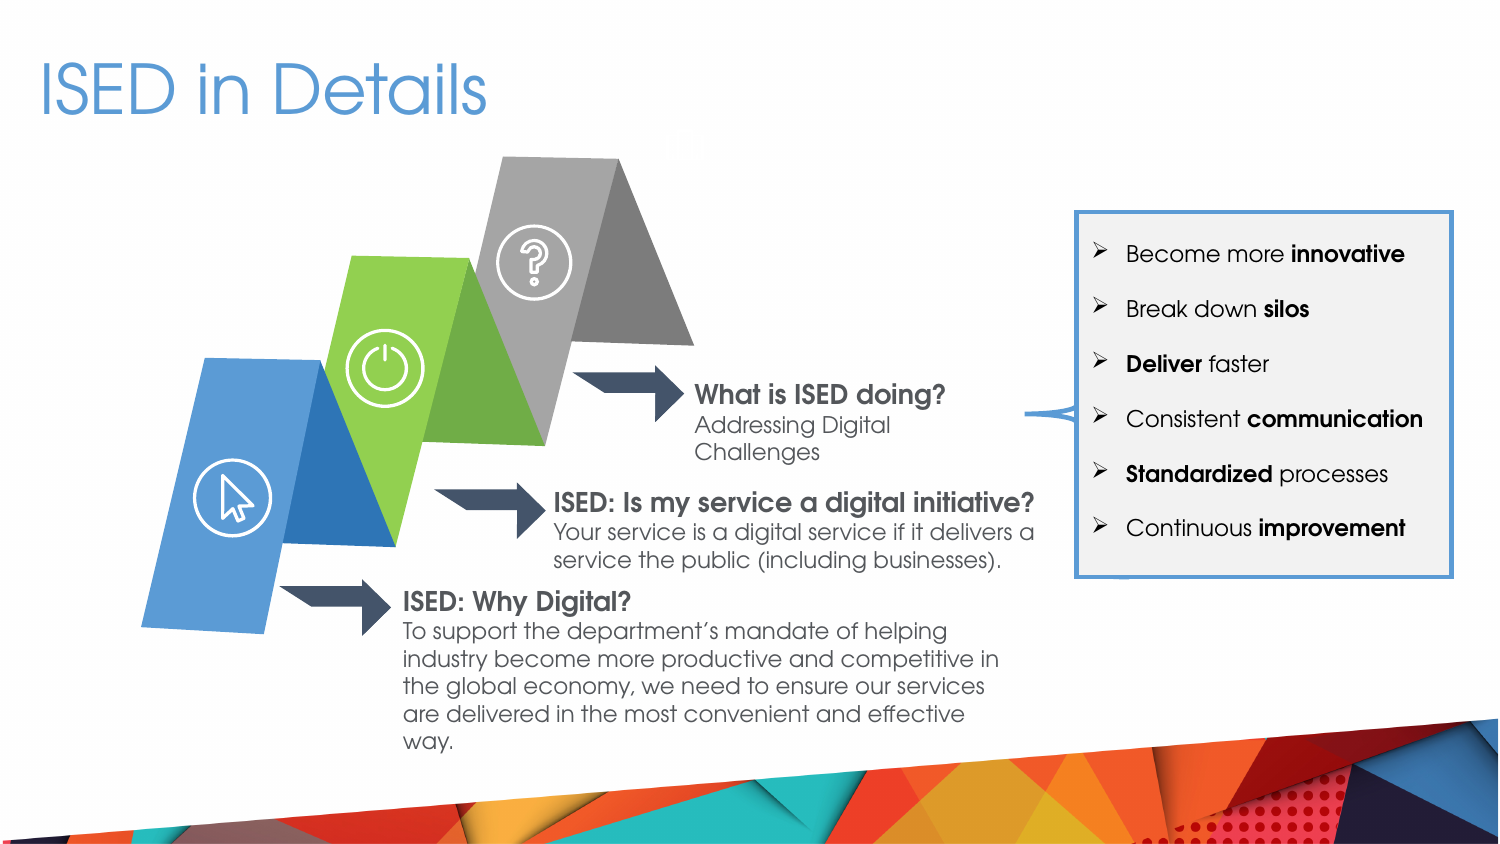

# ISED in Details

What is ISED doing?
Addressing Digital Challenges

ISED: Is my service a digital initiative?
Your service is a digital service if it delivers a service the public (including businesses).

ISED: Why Digital?
To support the department’s mandate of helping industry become more productive and competitive in the global economy, we need to ensure our services are delivered in the most convenient and effective way.
Become more innovative
Break down silos
Deliver faster
Consistent communication
Standardized processes
Continuous improvement